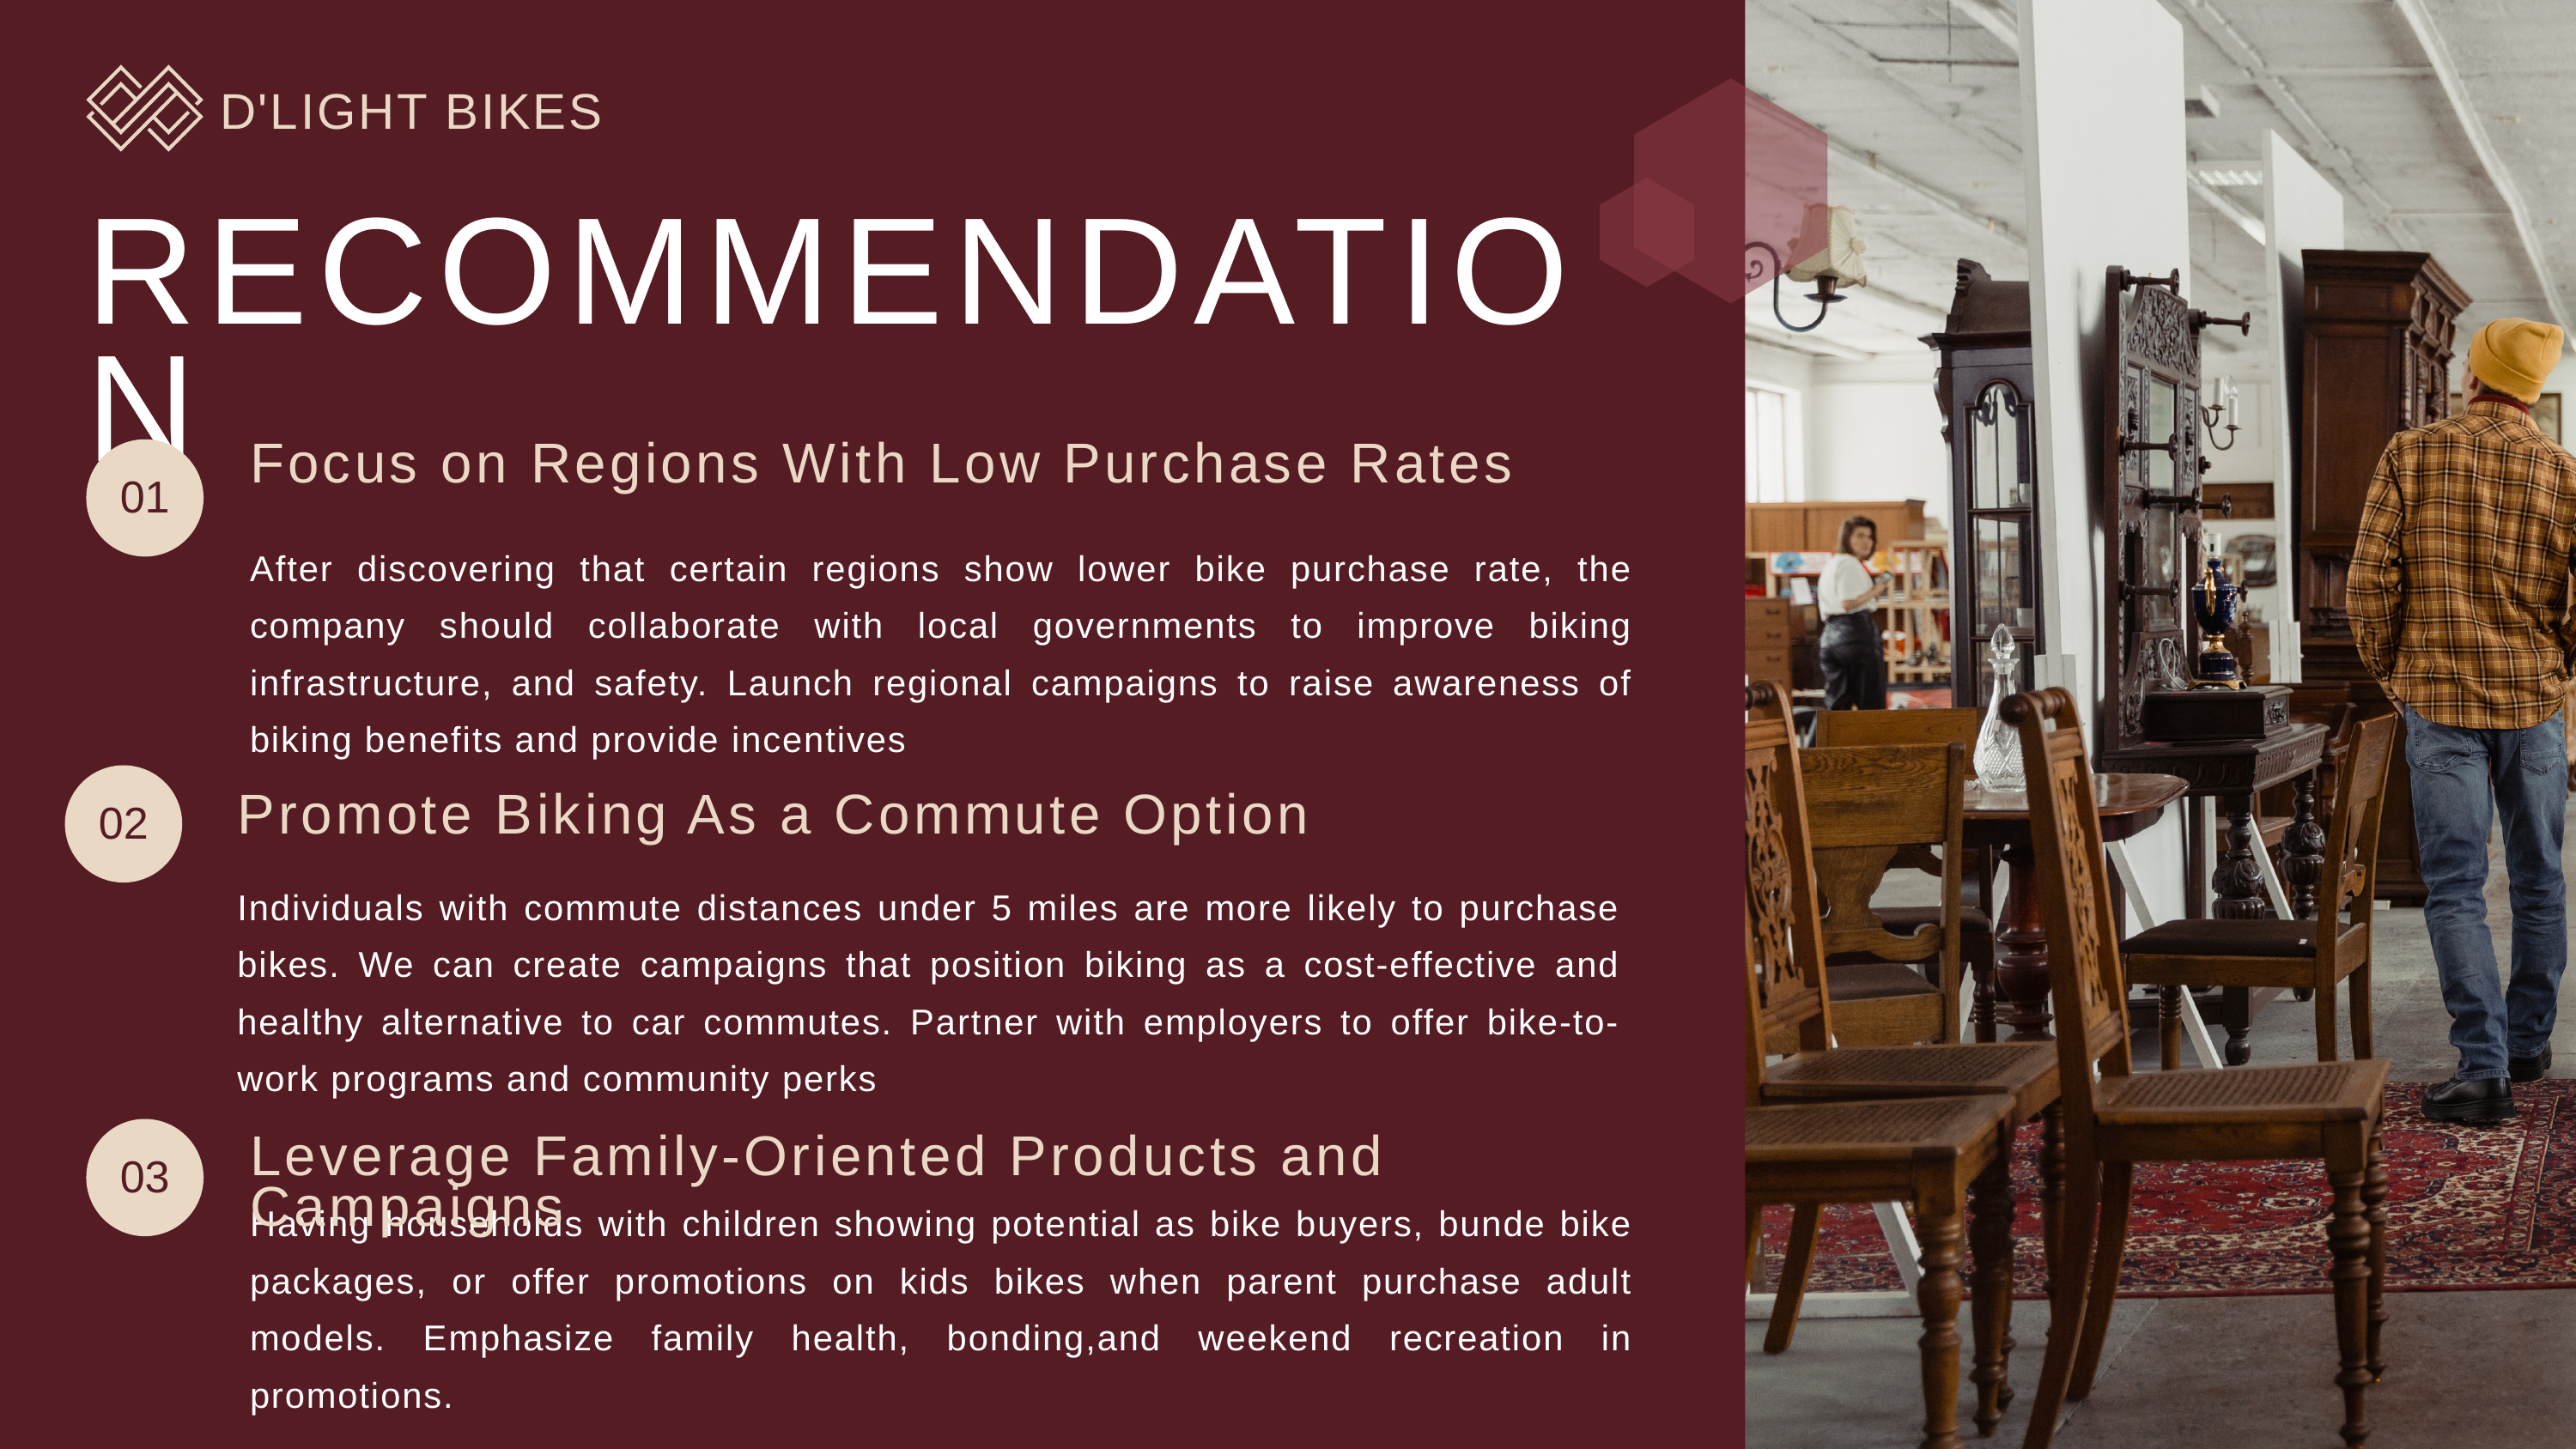

D'LIGHT BIKES

RECOMMENDATION

01
Focus on Regions With Low Purchase Rates
After discovering that certain regions show lower bike purchase rate, the company should collaborate with local governments to improve biking infrastructure, and safety. Launch regional campaigns to raise awareness of biking benefits and provide incentives

02
Promote Biking As a Commute Option
Individuals with commute distances under 5 miles are more likely to purchase bikes. We can create campaigns that position biking as a cost-effective and healthy alternative to car commutes. Partner with employers to offer bike-to-work programs and community perks

03
Leverage Family-Oriented Products and Campaigns
Having households with children showing potential as bike buyers, bunde bike packages, or offer promotions on kids bikes when parent purchase adult models. Emphasize family health, bonding,and weekend recreation in promotions.